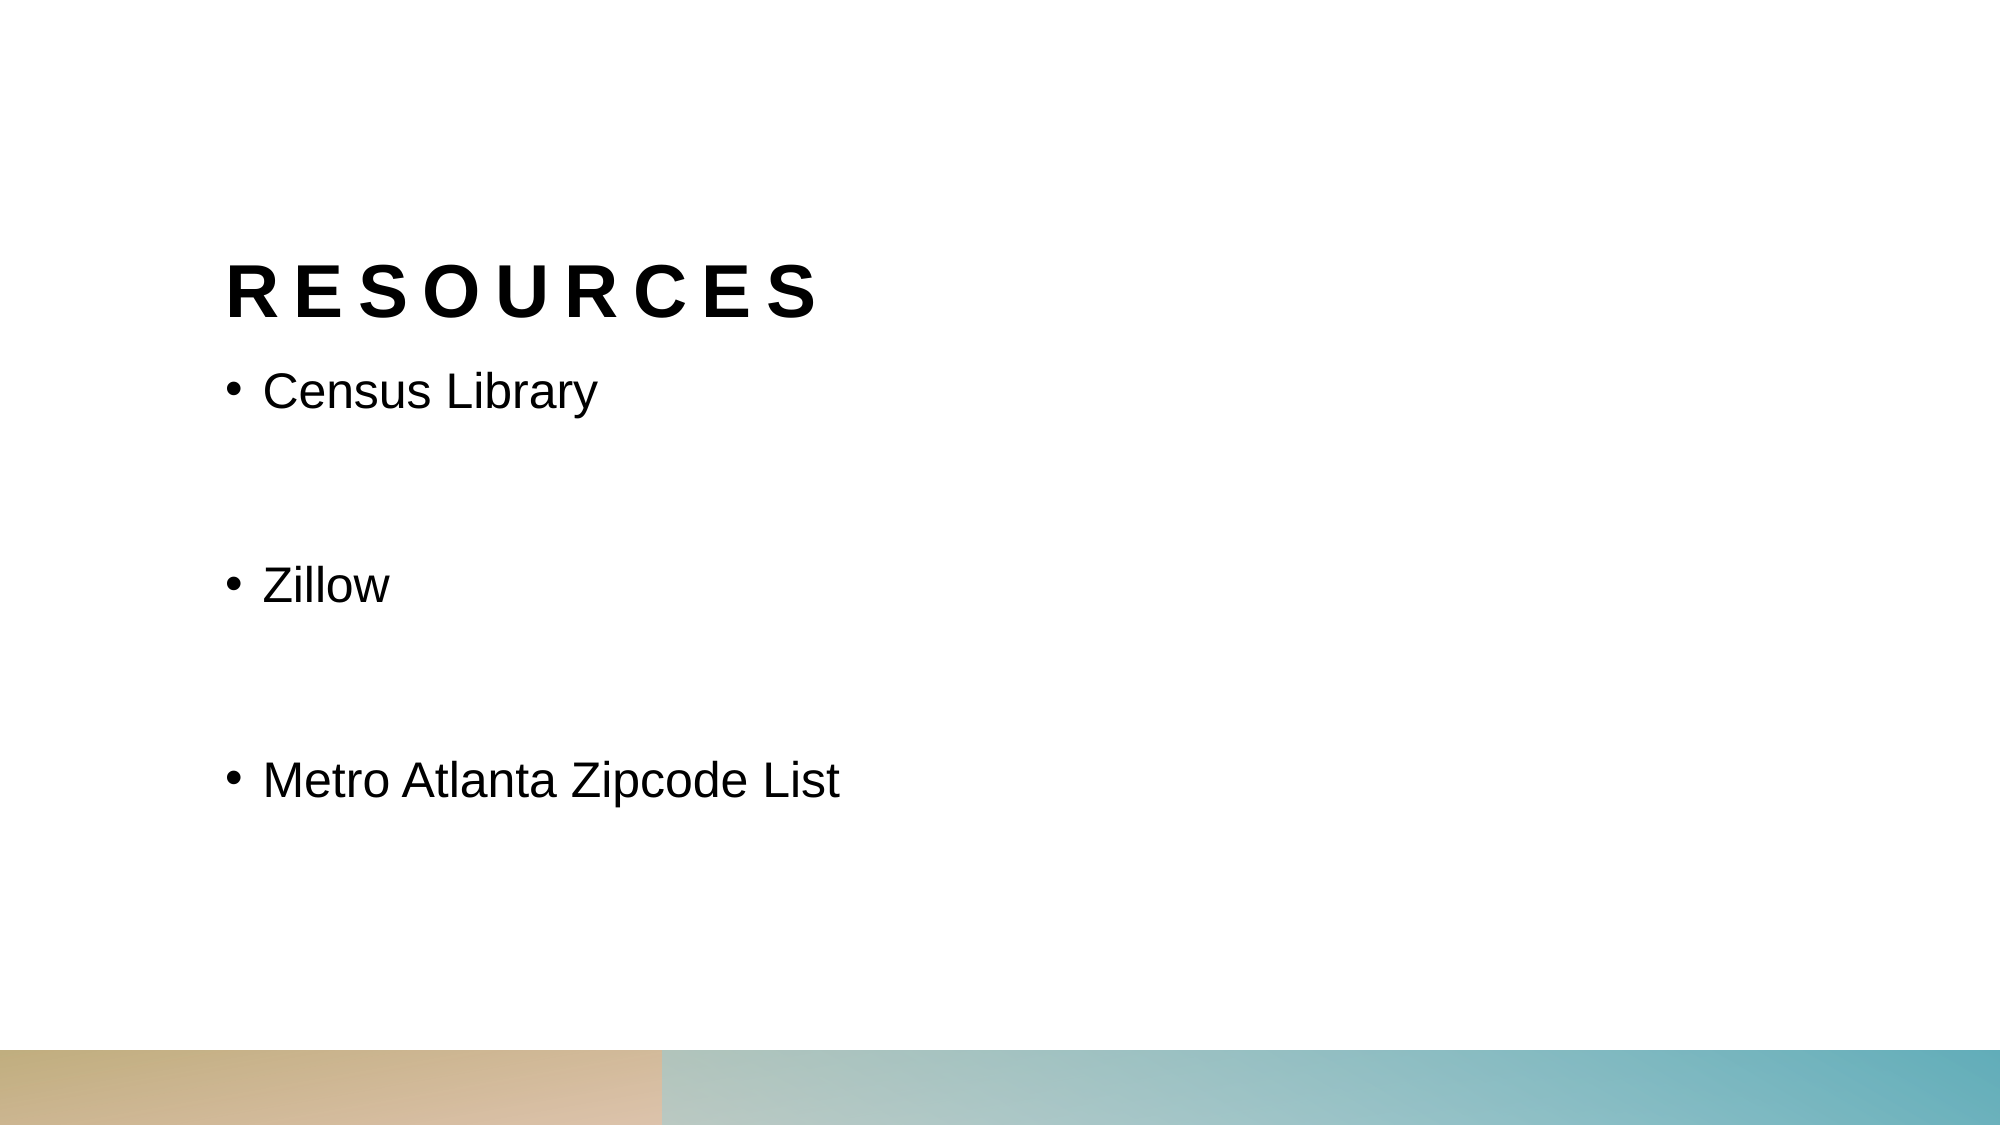

# Resources
Census Library

Zillow

Metro Atlanta Zipcode List